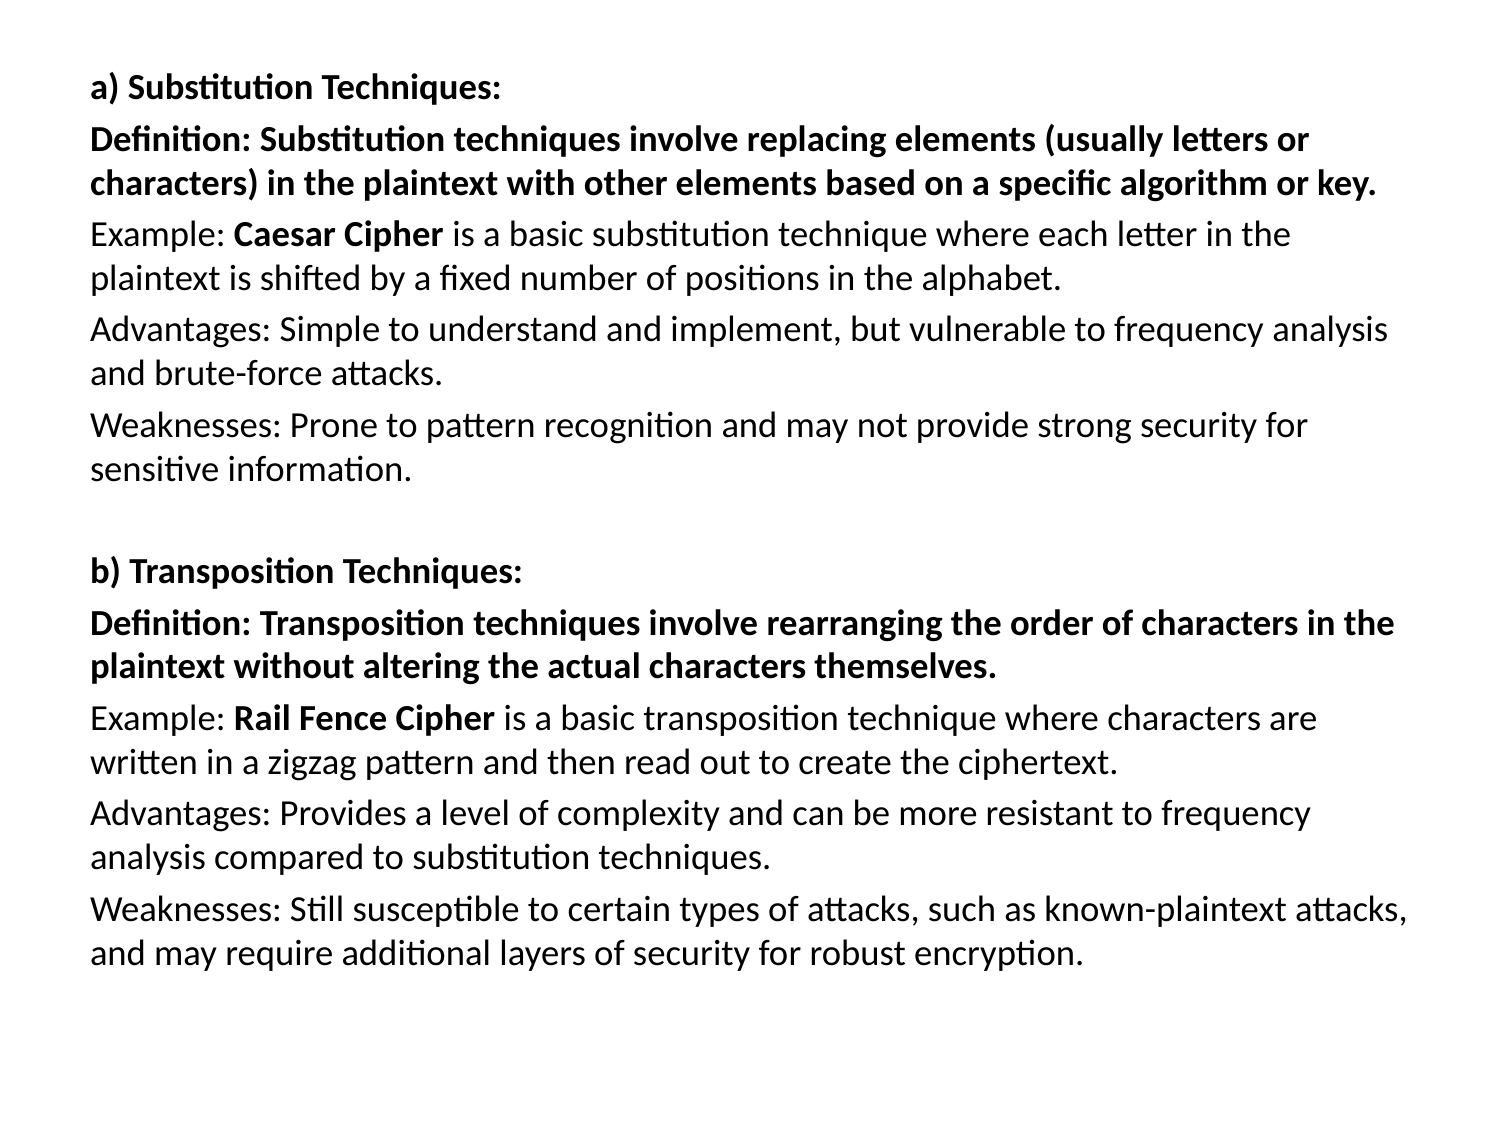

a) Substitution Techniques:
Definition: Substitution techniques involve replacing elements (usually letters or characters) in the plaintext with other elements based on a specific algorithm or key.
Example: Caesar Cipher is a basic substitution technique where each letter in the plaintext is shifted by a fixed number of positions in the alphabet.
Advantages: Simple to understand and implement, but vulnerable to frequency analysis and brute-force attacks.
Weaknesses: Prone to pattern recognition and may not provide strong security for sensitive information.

b) Transposition Techniques:
Definition: Transposition techniques involve rearranging the order of characters in the plaintext without altering the actual characters themselves.
Example: Rail Fence Cipher is a basic transposition technique where characters are written in a zigzag pattern and then read out to create the ciphertext.
Advantages: Provides a level of complexity and can be more resistant to frequency analysis compared to substitution techniques.
Weaknesses: Still susceptible to certain types of attacks, such as known-plaintext attacks, and may require additional layers of security for robust encryption.